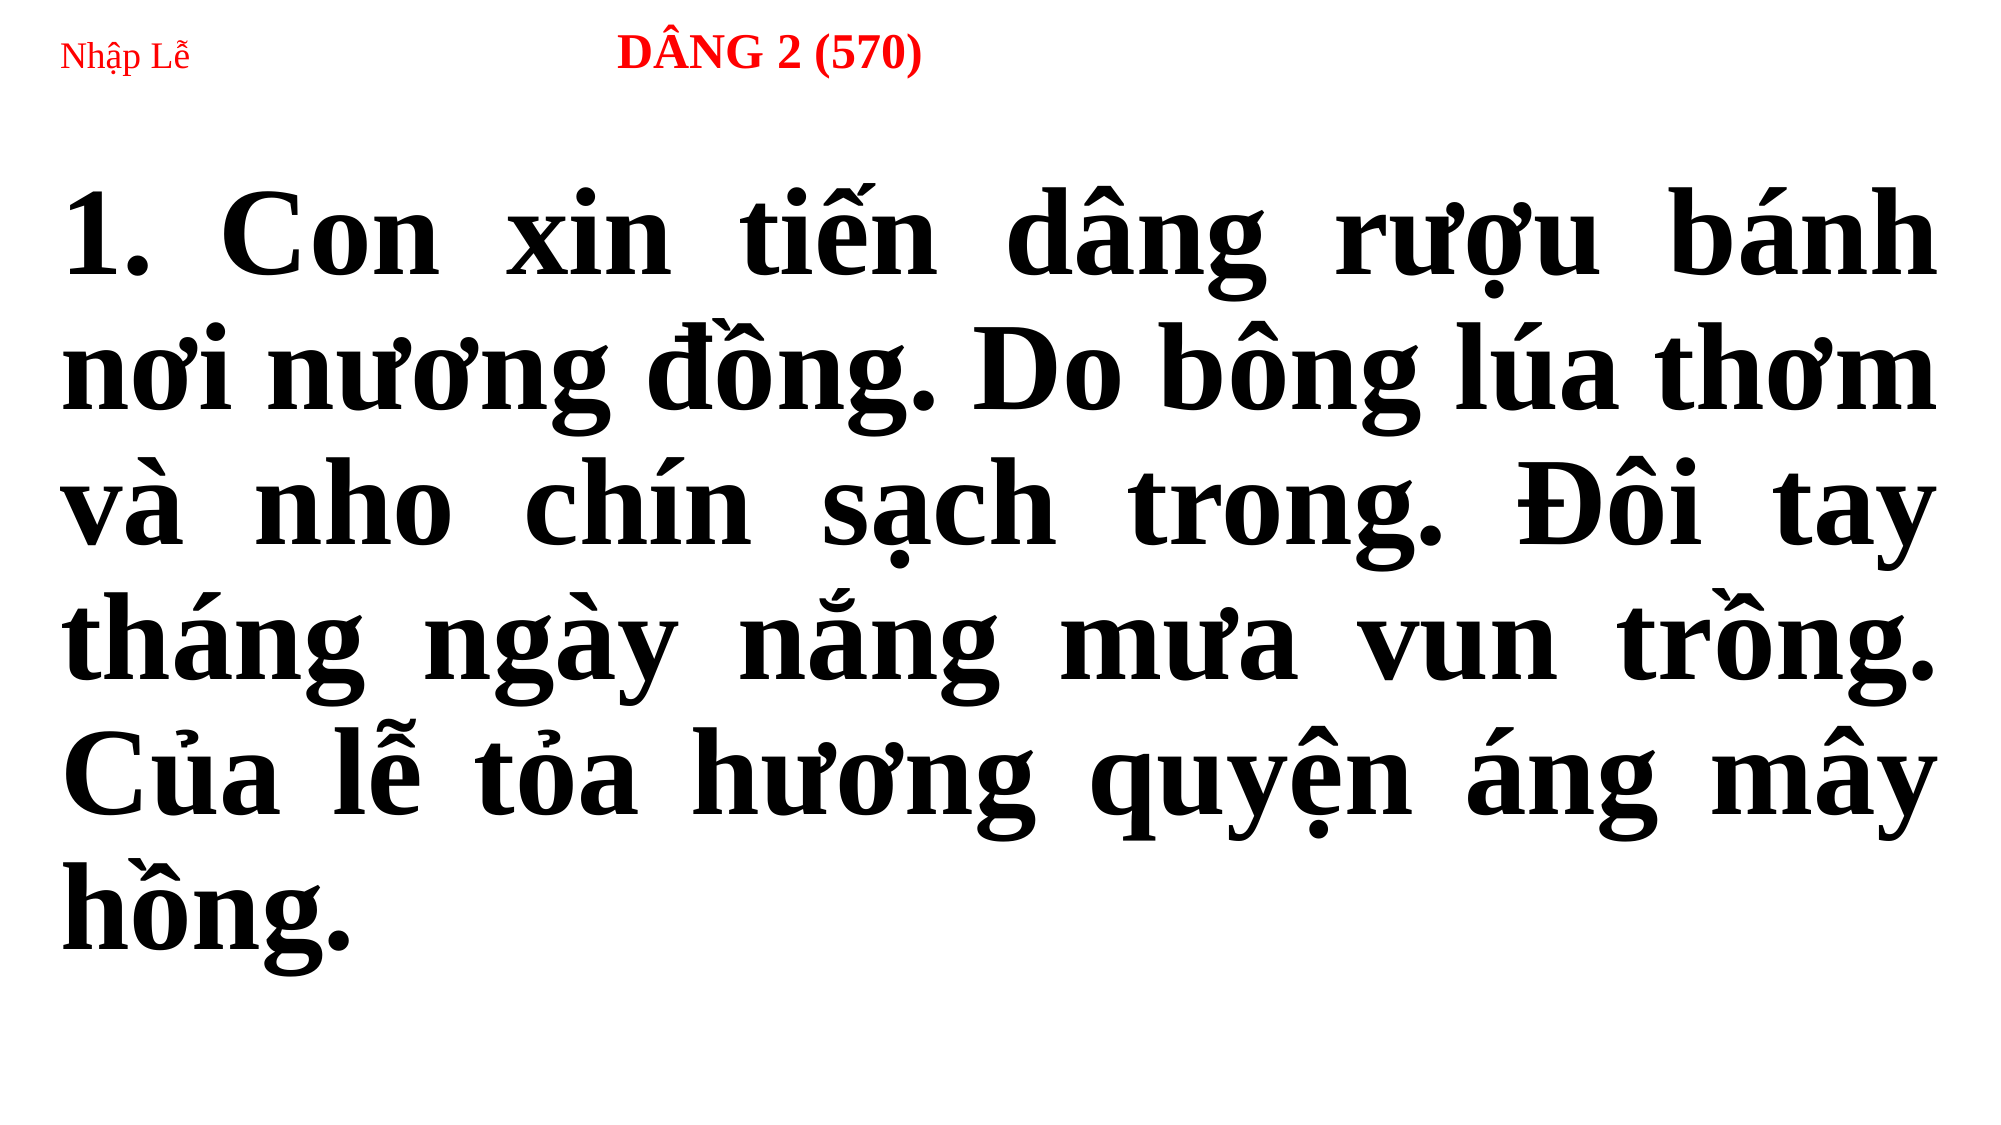

# Nhập Lễ                                             DÂNG 2 (570)
1. Con xin tiến dâng rượu bánh nơi nương đồng. Do bông lúa thơm và nho chín sạch trong. Đôi tay tháng ngày nắng mưa vun trồng. Của lễ tỏa hương quyện áng mây hồng.